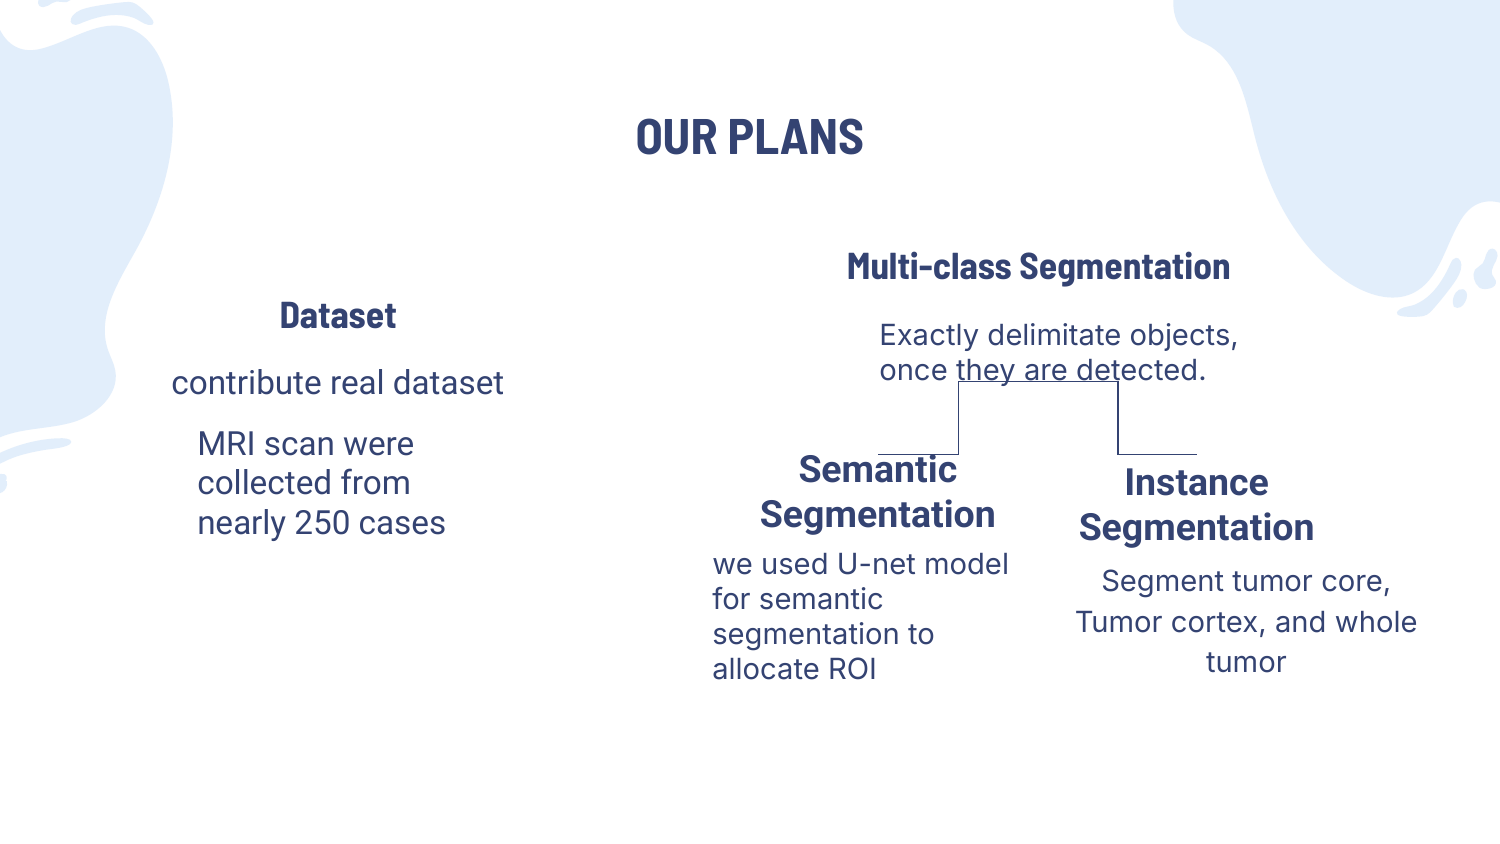

# OUR PLANS
Multi-class Segmentation

Dataset
Exactly delimitate objects, once they are detected.
contribute real dataset

MRI scan were collected from nearly 250 cases
Semantic Segmentation
Instance Segmentation
we used U-net model for semantic segmentation to allocate ROI
Segment tumor core, Tumor cortex, and whole tumor